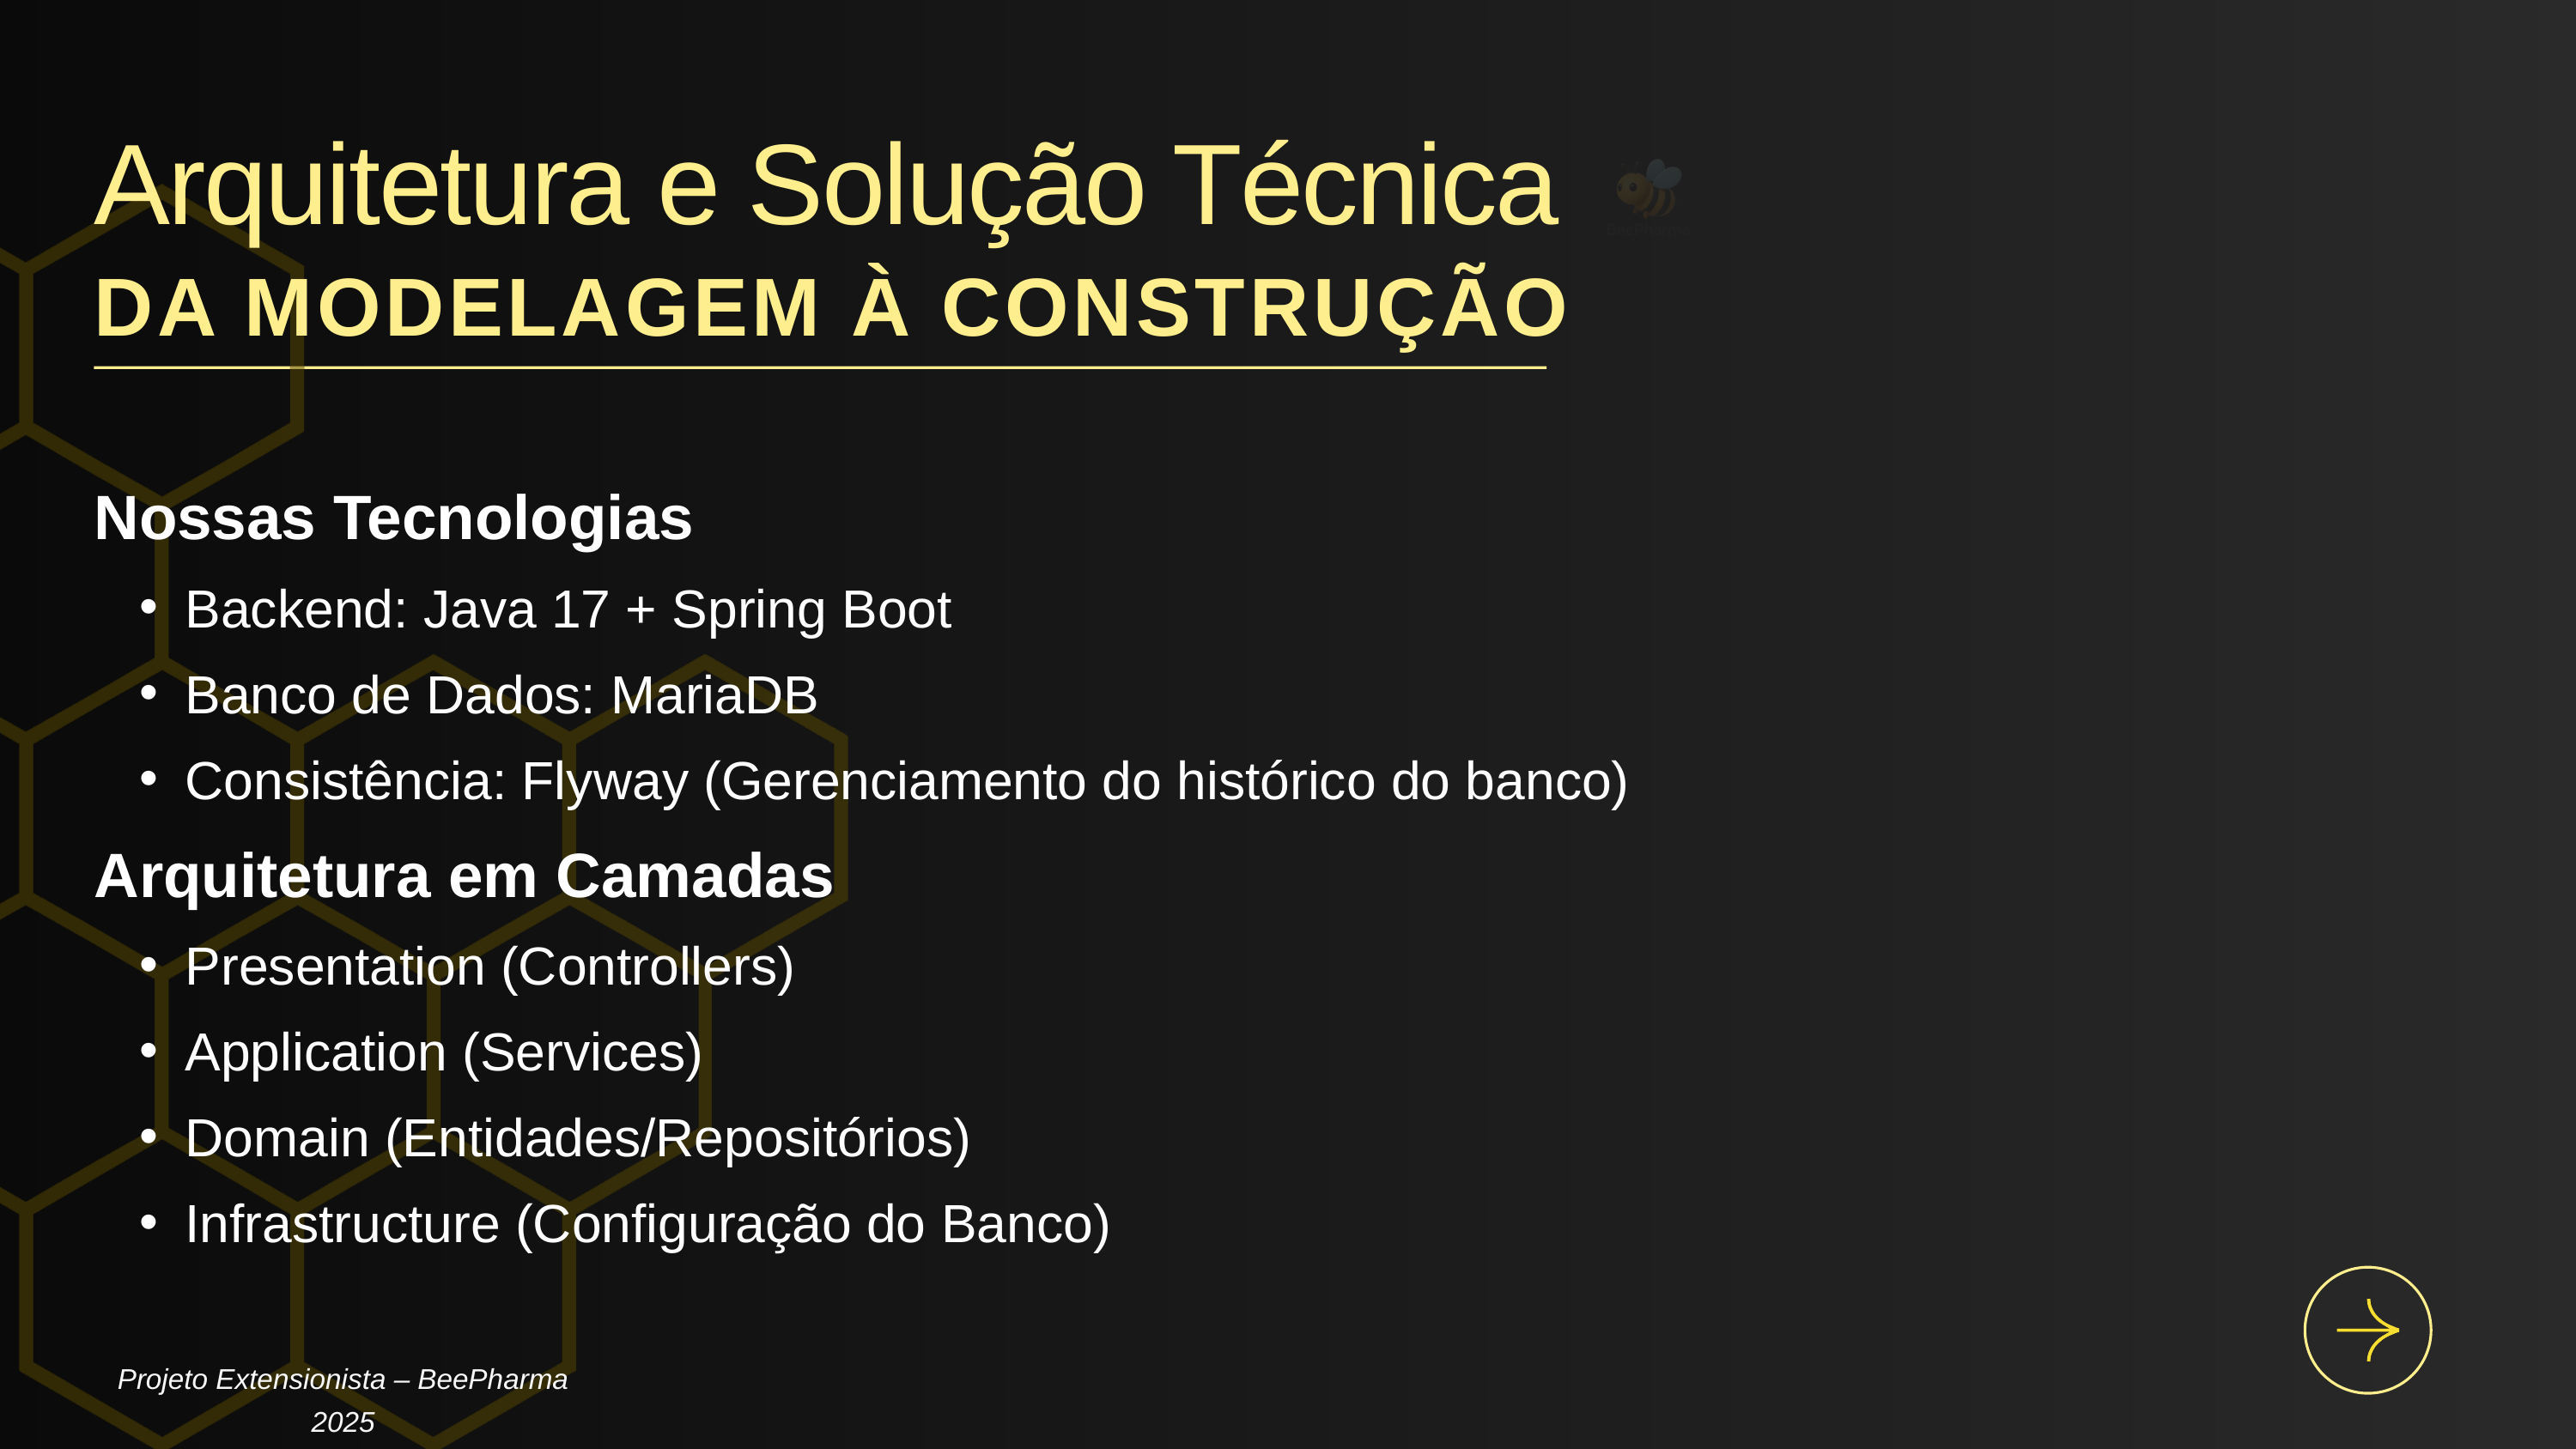

Arquitetura e Solução Técnica

DA MODELAGEM À CONSTRUÇÃO

Nossas Tecnologias
Backend: Java 17 + Spring Boot
Banco de Dados: MariaDB
Consistência: Flyway (Gerenciamento do histórico do banco)
Arquitetura em Camadas
Presentation (Controllers)
Application (Services)
Domain (Entidades/Repositórios)
Infrastructure (Configuração do Banco)

Projeto Extensionista – BeePharma 2025